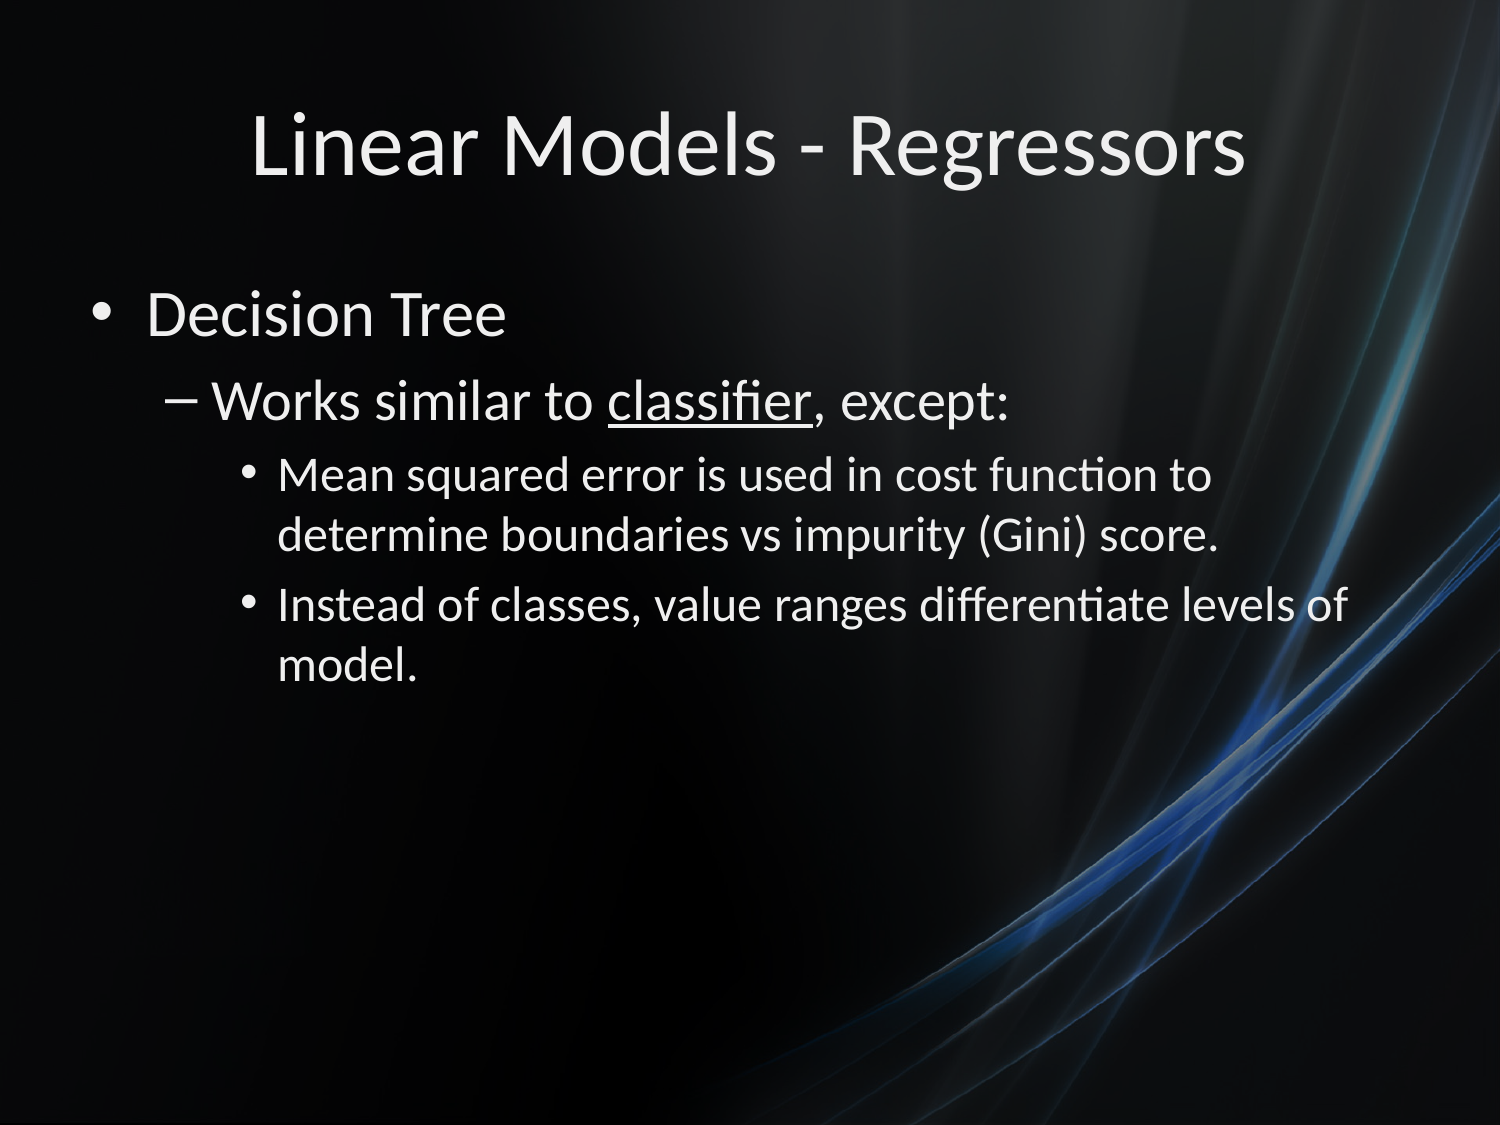

# Linear Models - Regressors
Decision Tree
Works similar to classifier, except:
Mean squared error is used in cost function to determine boundaries vs impurity (Gini) score.
Instead of classes, value ranges differentiate levels of model.